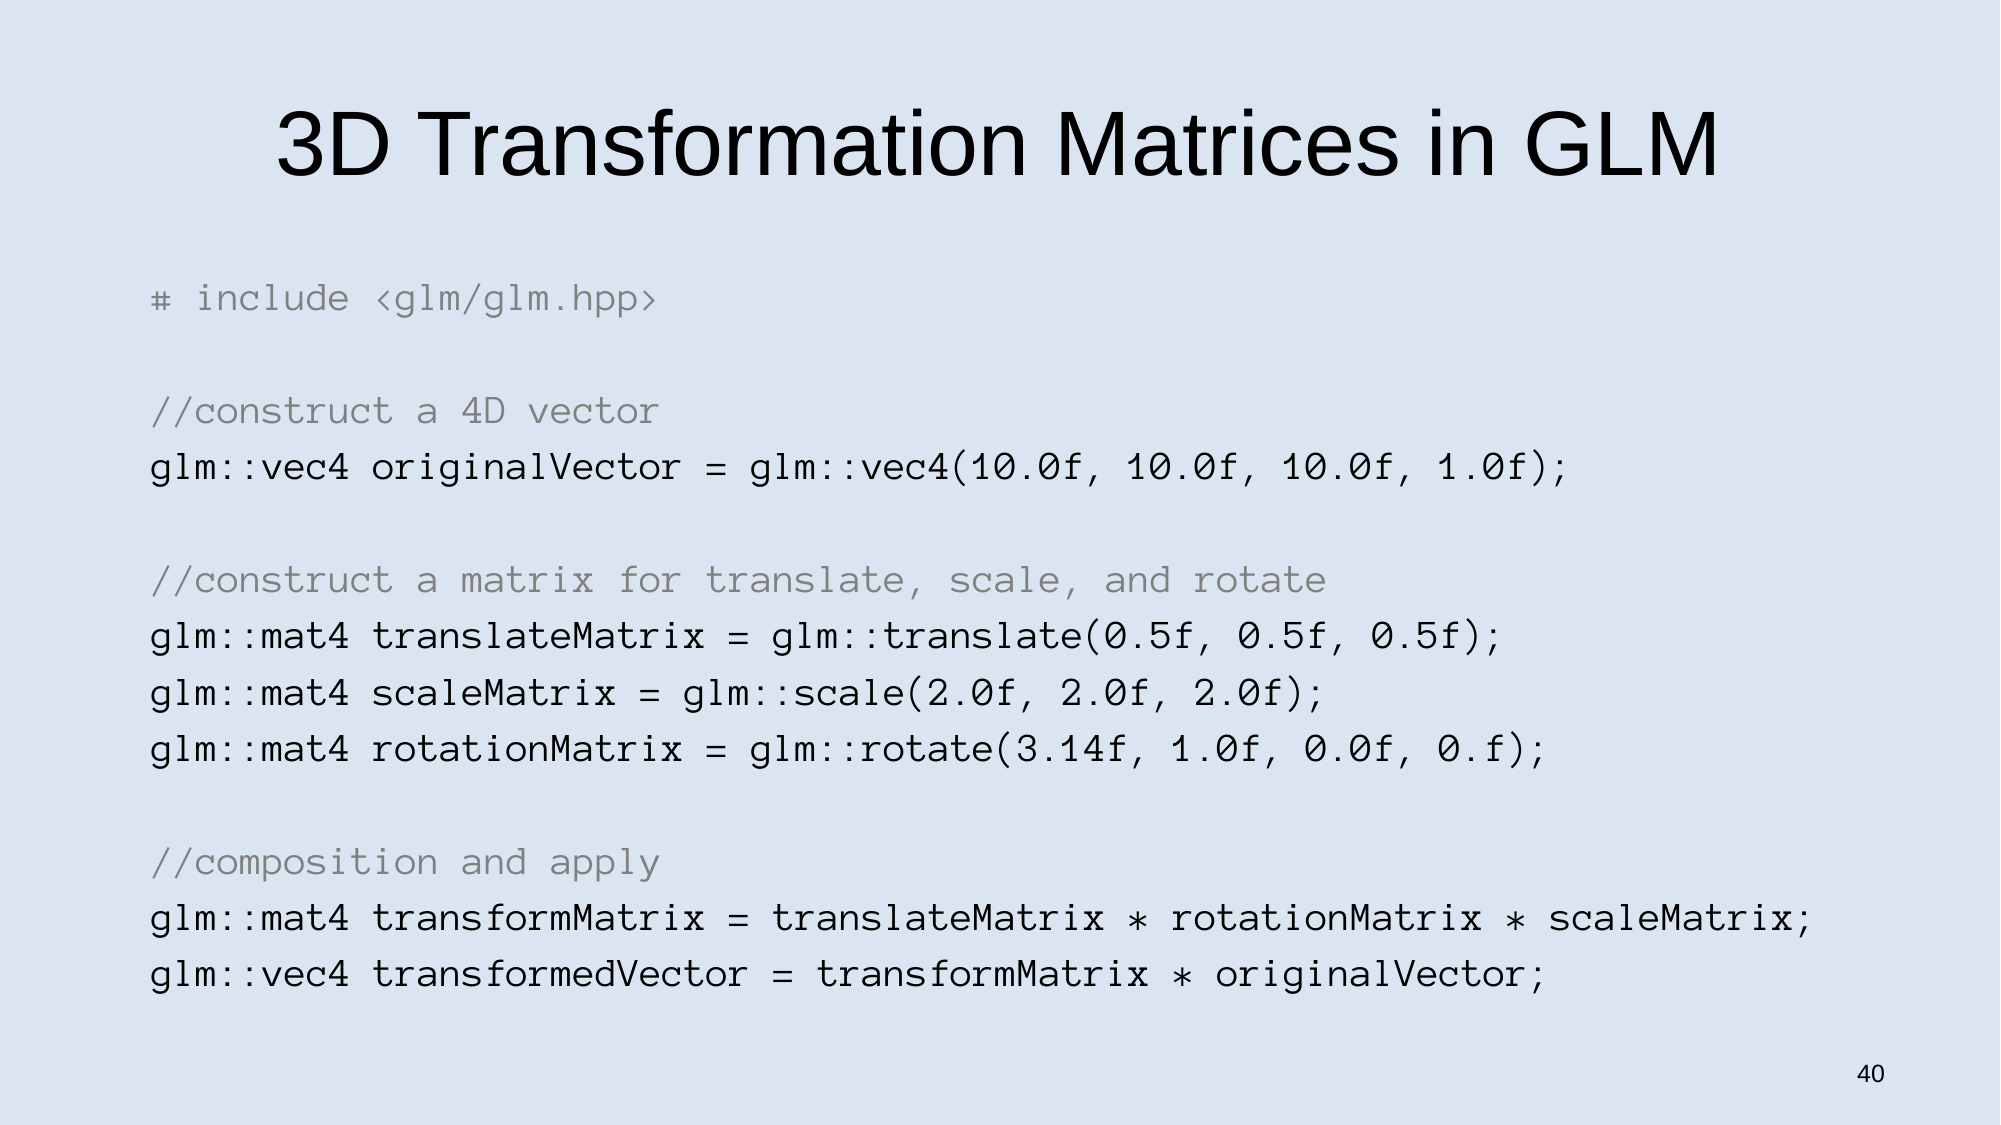

# 3D Transformation Matrices in GLM
# include <glm/glm.hpp>

//construct a 4D vector
glm::vec4 originalVector = glm::vec4(10.0f, 10.0f, 10.0f, 1.0f);

//construct a matrix for translate, scale, and rotate
glm::mat4 translateMatrix = glm::translate(0.5f, 0.5f, 0.5f);
glm::mat4 scaleMatrix = glm::scale(2.0f, 2.0f, 2.0f);
glm::mat4 rotationMatrix = glm::rotate(3.14f, 1.0f, 0.0f, 0.f);

//composition and apply
glm::mat4 transformMatrix = translateMatrix * rotationMatrix * scaleMatrix;
glm::vec4 transformedVector = transformMatrix * originalVector;
40